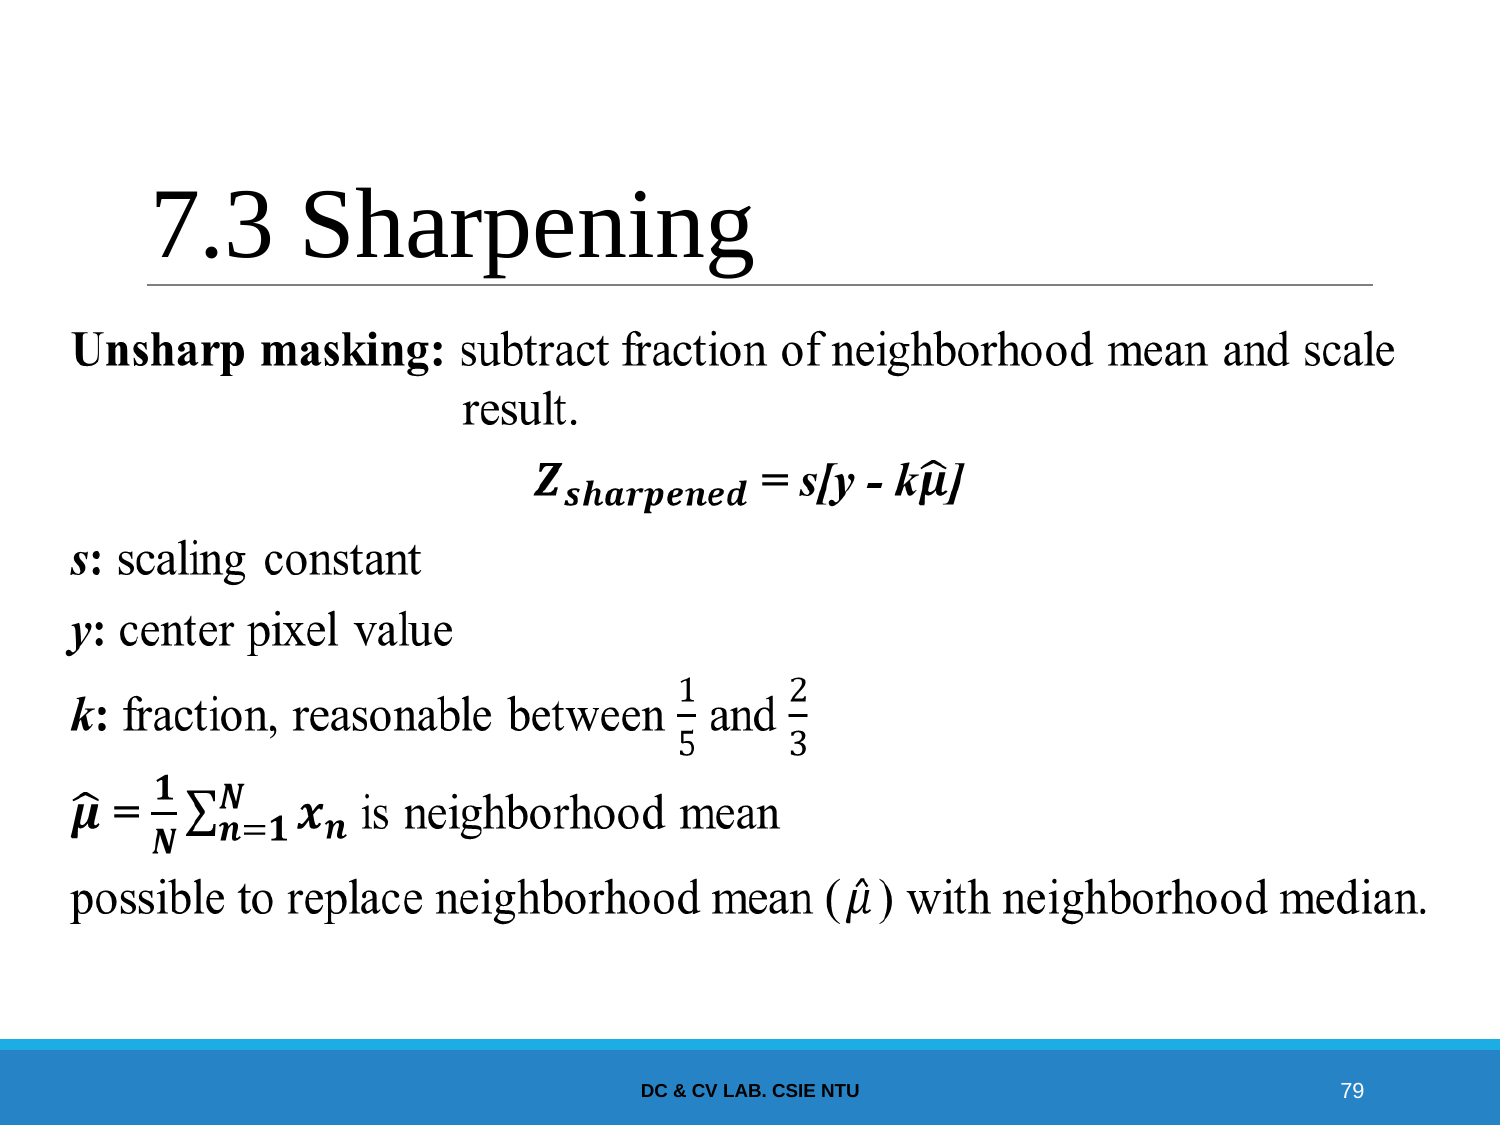

# 7.3 Sharpening

DC & CV LAB. CSIE NTU
79